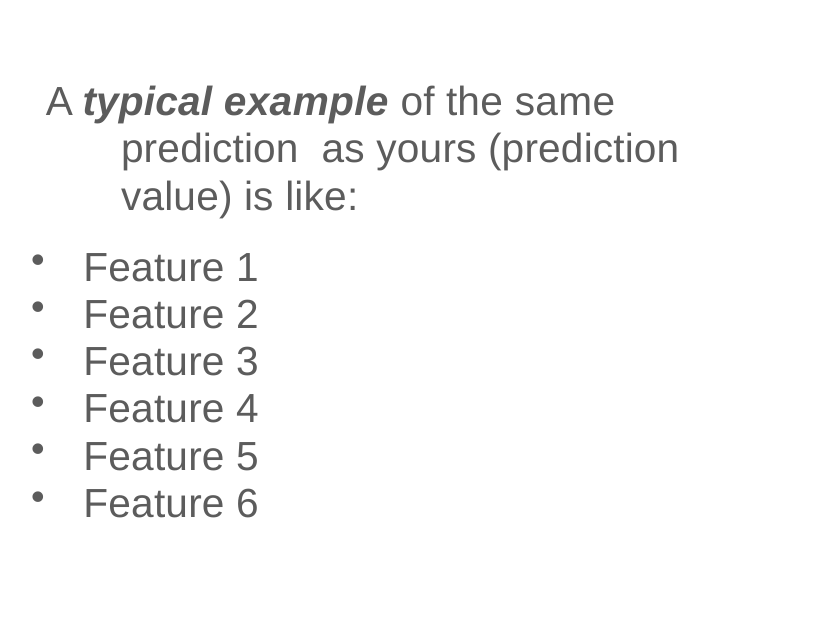

A typical example of the same prediction  as yours (prediction value) is like:
Feature 1
Feature 2
Feature 3
Feature 4
Feature 5
Feature 6